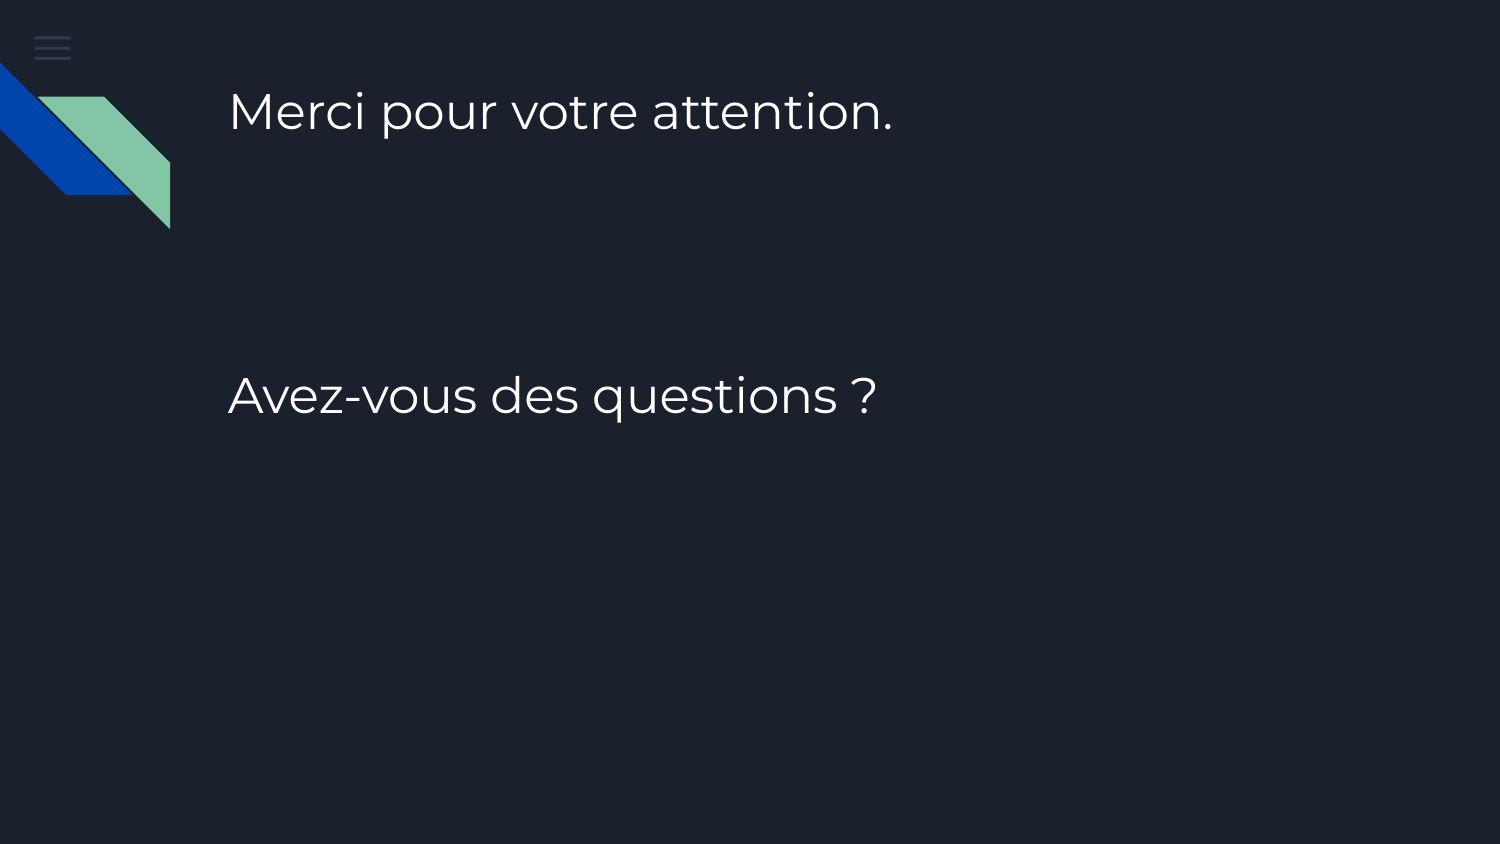

# Merci pour votre attention.
Avez-vous des questions ?